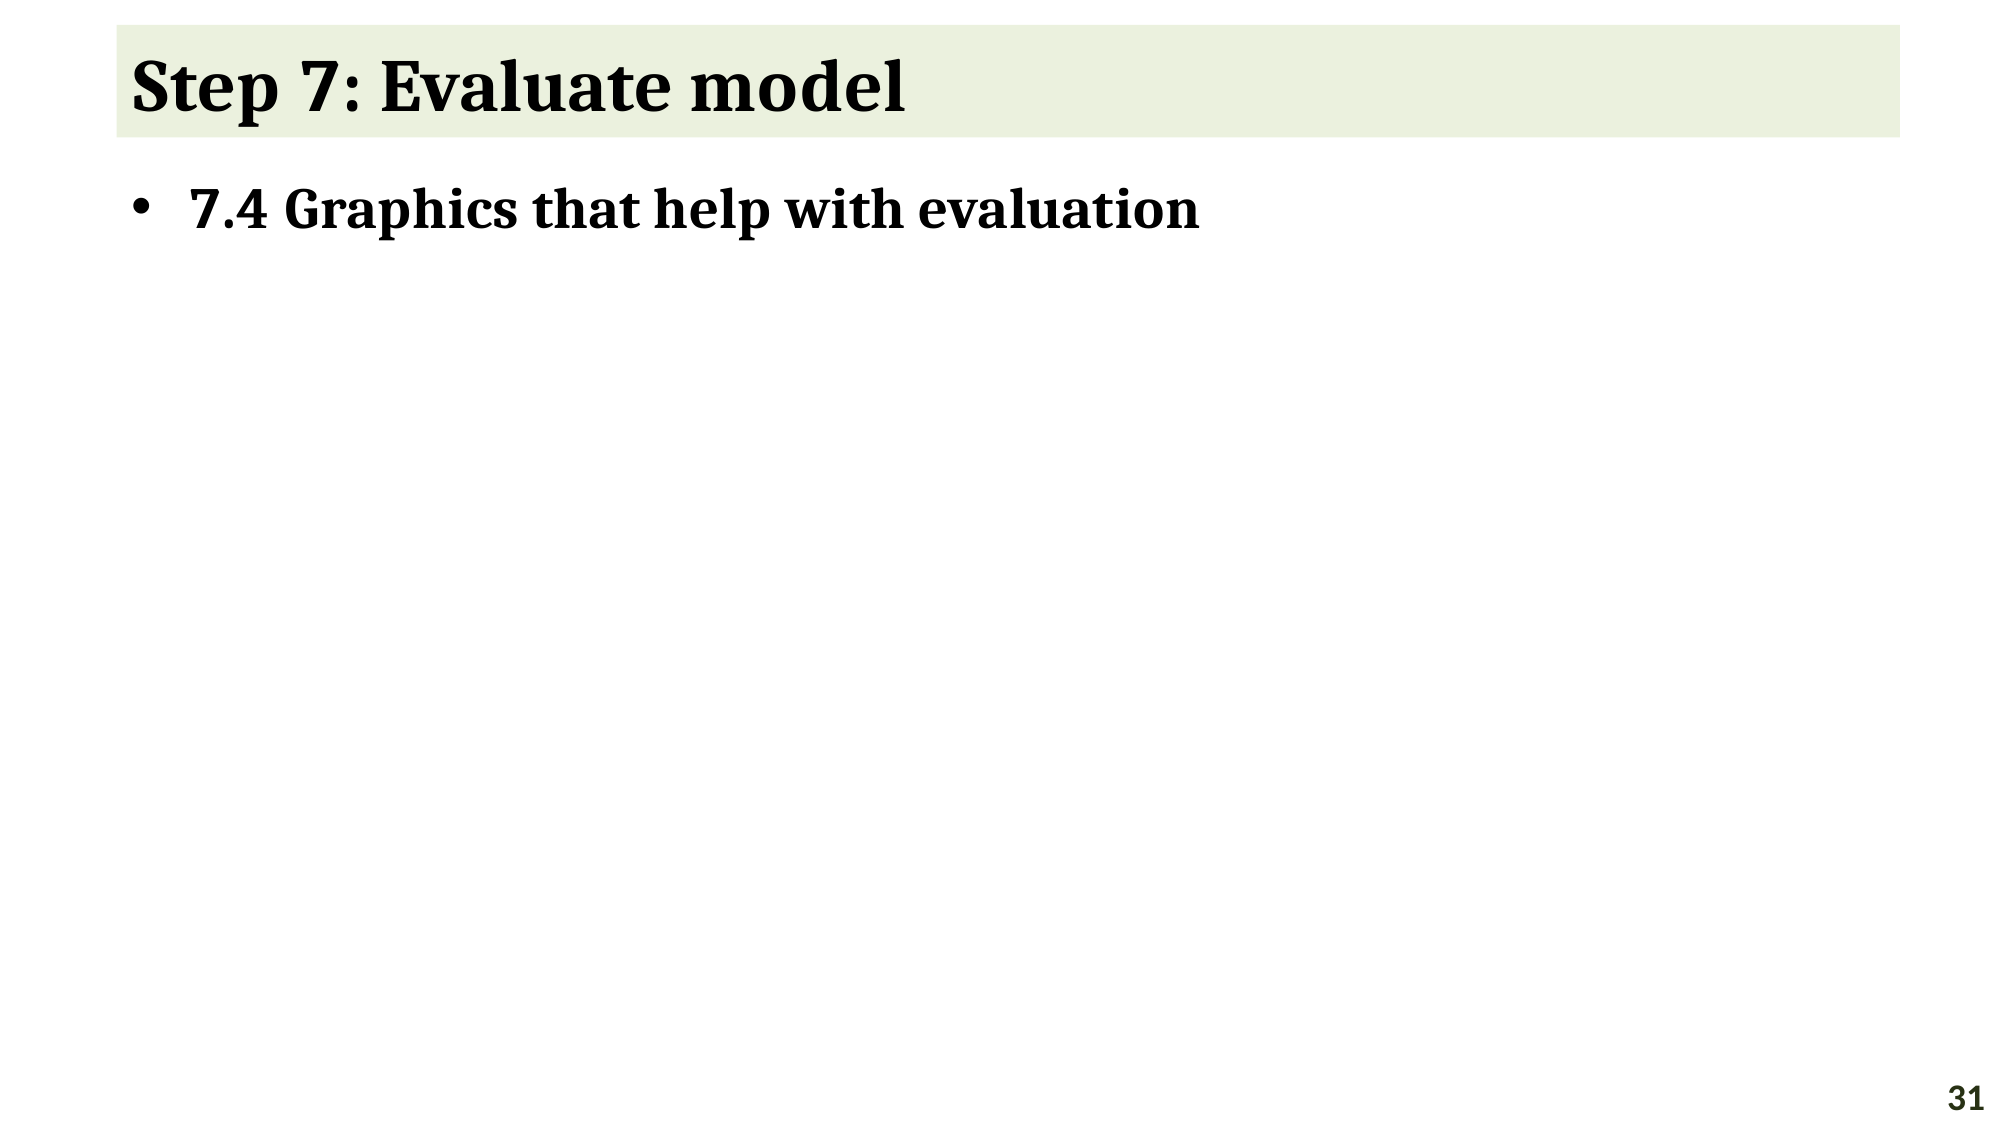

# Step 7: Evaluate model
7.4 Graphics that help with evaluation
31